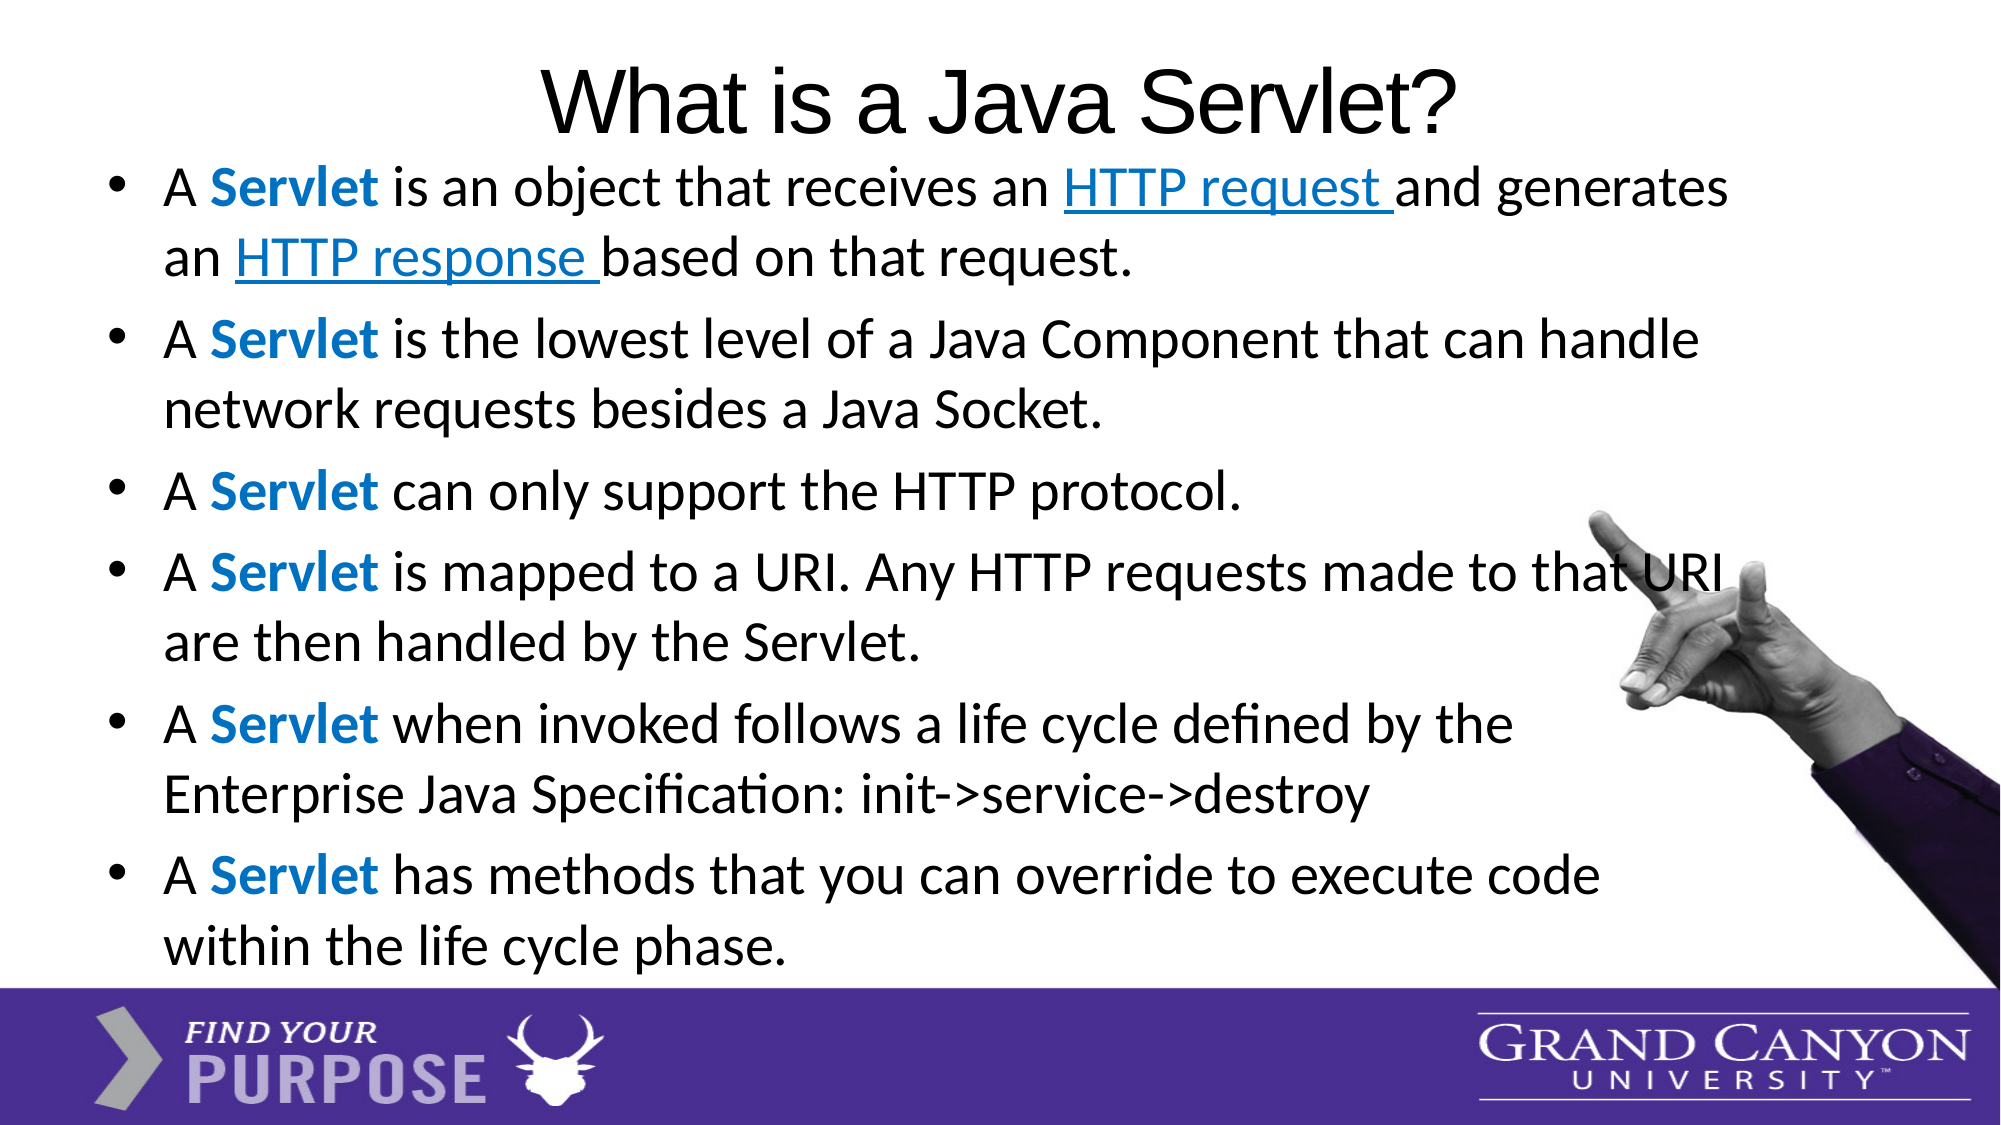

# What is a Java Servlet?
A Servlet is an object that receives an HTTP request and generates an HTTP response based on that request.
A Servlet is the lowest level of a Java Component that can handle network requests besides a Java Socket.
A Servlet can only support the HTTP protocol.
A Servlet is mapped to a URI. Any HTTP requests made to that URI are then handled by the Servlet.
A Servlet when invoked follows a life cycle defined by the Enterprise Java Specification: init->service->destroy
A Servlet has methods that you can override to execute code within the life cycle phase.